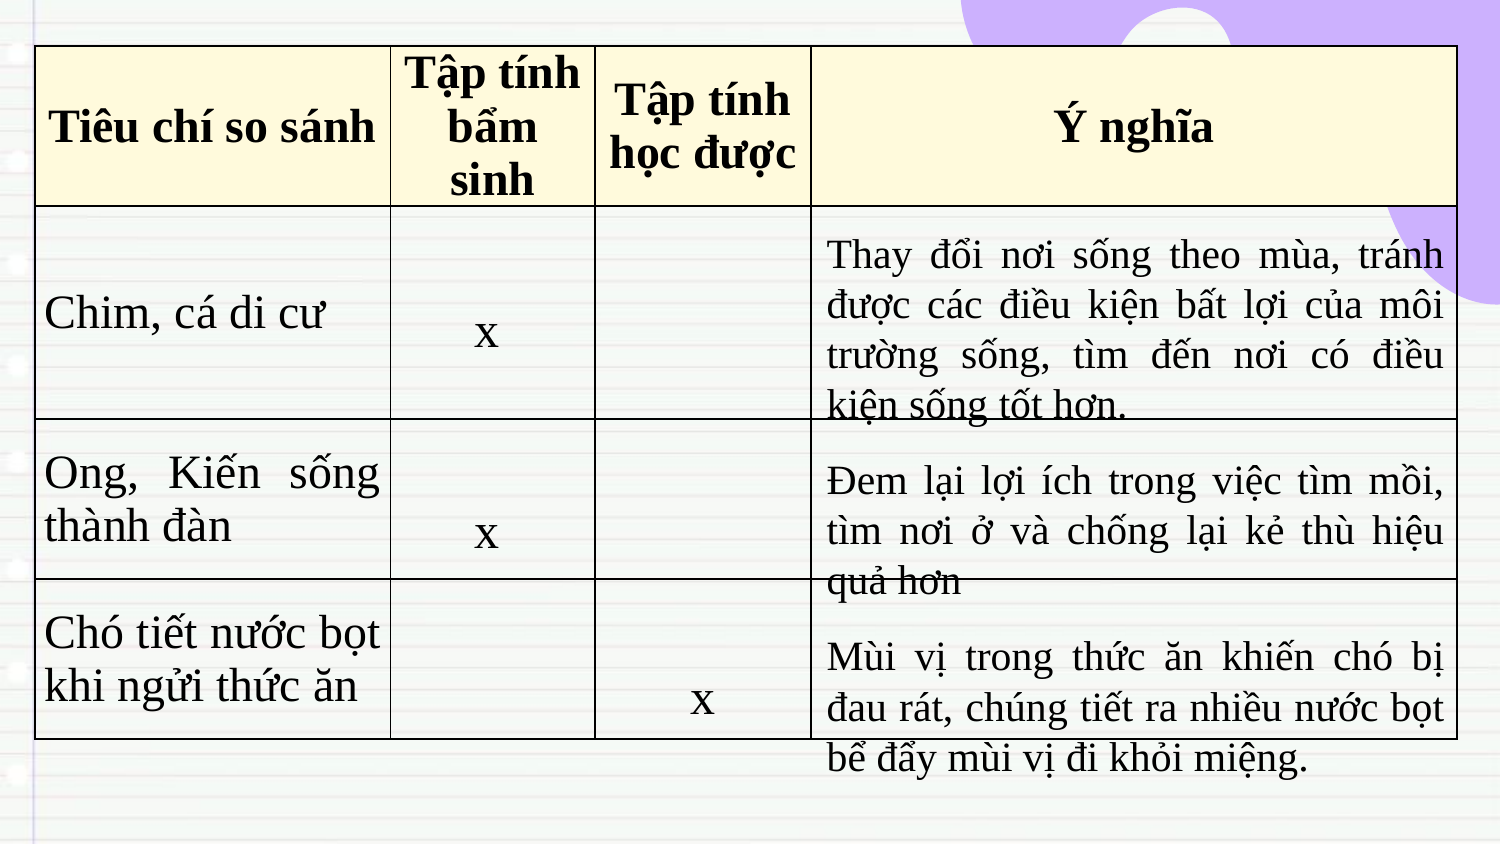

| Tiêu chí so sánh | Tập tính bẩm sinh | Tập tính học được | Ý nghĩa |
| --- | --- | --- | --- |
| Chim, cá di cư |  |  |  |
| Ong, Kiến sống thành đàn |  |  |  |
| Chó tiết nước bọt khi ngửi thức ăn |  |  |  |
Thay đổi nơi sống theo mùa, tránh được các điều kiện bất lợi của môi trường sống, tìm đến nơi có điều kiện sống tốt hơn.
x
Đem lại lợi ích trong việc tìm mồi, tìm nơi ở và chống lại kẻ thù hiệu quả hơn
x
Mùi vị trong thức ăn khiến chó bị đau rát, chúng tiết ra nhiều nước bọt bể đẩy mùi vị đi khỏi miệng.
x